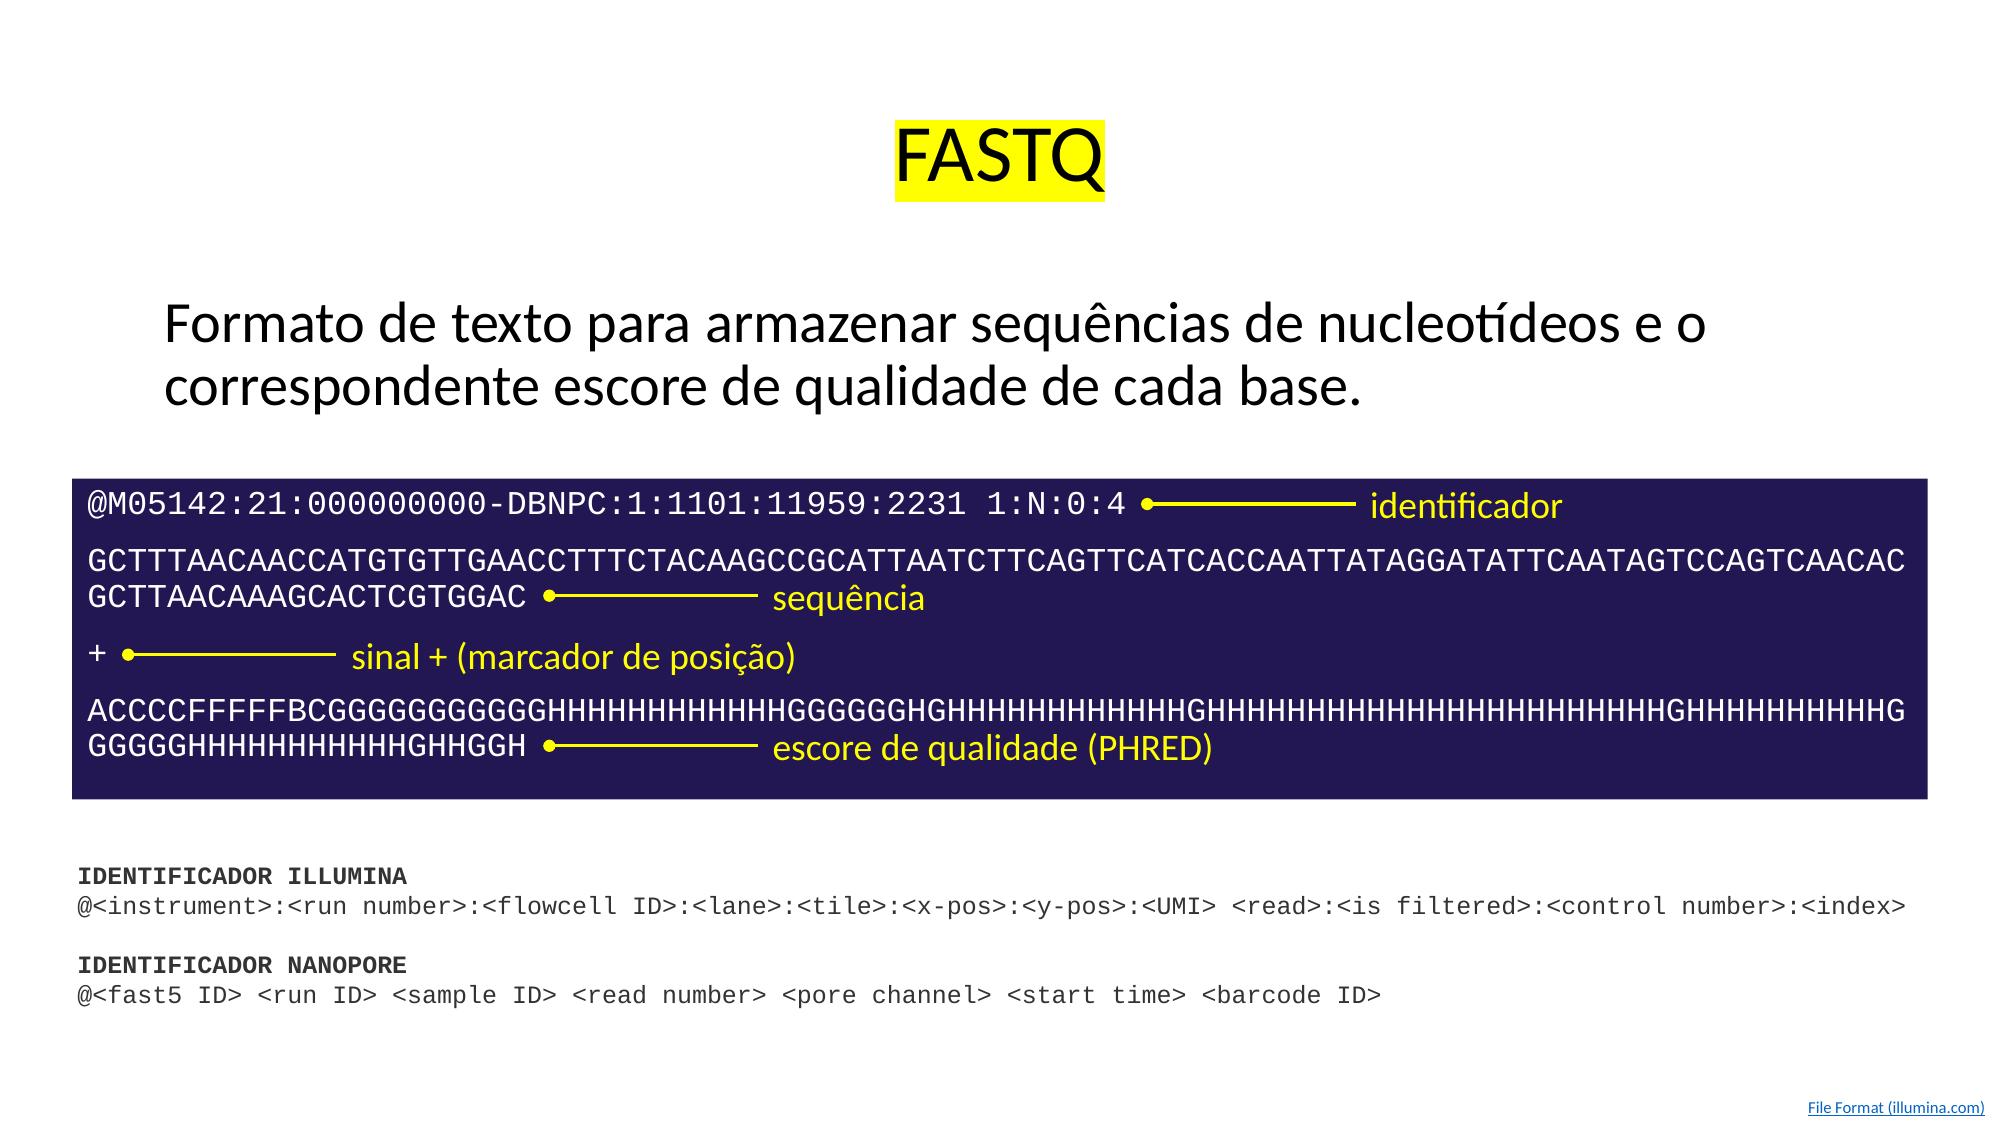

# FASTQ
Formato de texto para armazenar sequências de nucleotídeos e o correspondente escore de qualidade de cada base.
identificador
@M05142:21:000000000-DBNPC:1:1101:11959:2231 1:N:0:4
GCTTTAACAACCATGTGTTGAACCTTTCTACAAGCCGCATTAATCTTCAGTTCATCACCAATTATAGGATATTCAATAGTCCAGTCAACACGCTTAACAAAGCACTCGTGGAC
+
ACCCCFFFFFBCGGGGGGGGGGGHHHHHHHHHHHHGGGGGGHGHHHHHHHHHHHHGHHHHHHHHHHHHHHHHHHHHHHHGHHHHHHHHHHGGGGGGHHHHHHHHHHHGHHGGH
sequência
sinal + (marcador de posição)
escore de qualidade (PHRED)
IDENTIFICADOR ILLUMINA
@<instrument>:<run number>:<flowcell ID>:<lane>:<tile>:<x-pos>:<y-pos>:<UMI> <read>:<is filtered>:<control number>:<index>

IDENTIFICADOR NANOPORE
@<fast5 ID> <run ID> <sample ID> <read number> <pore channel> <start time> <barcode ID>
File Format (illumina.com)